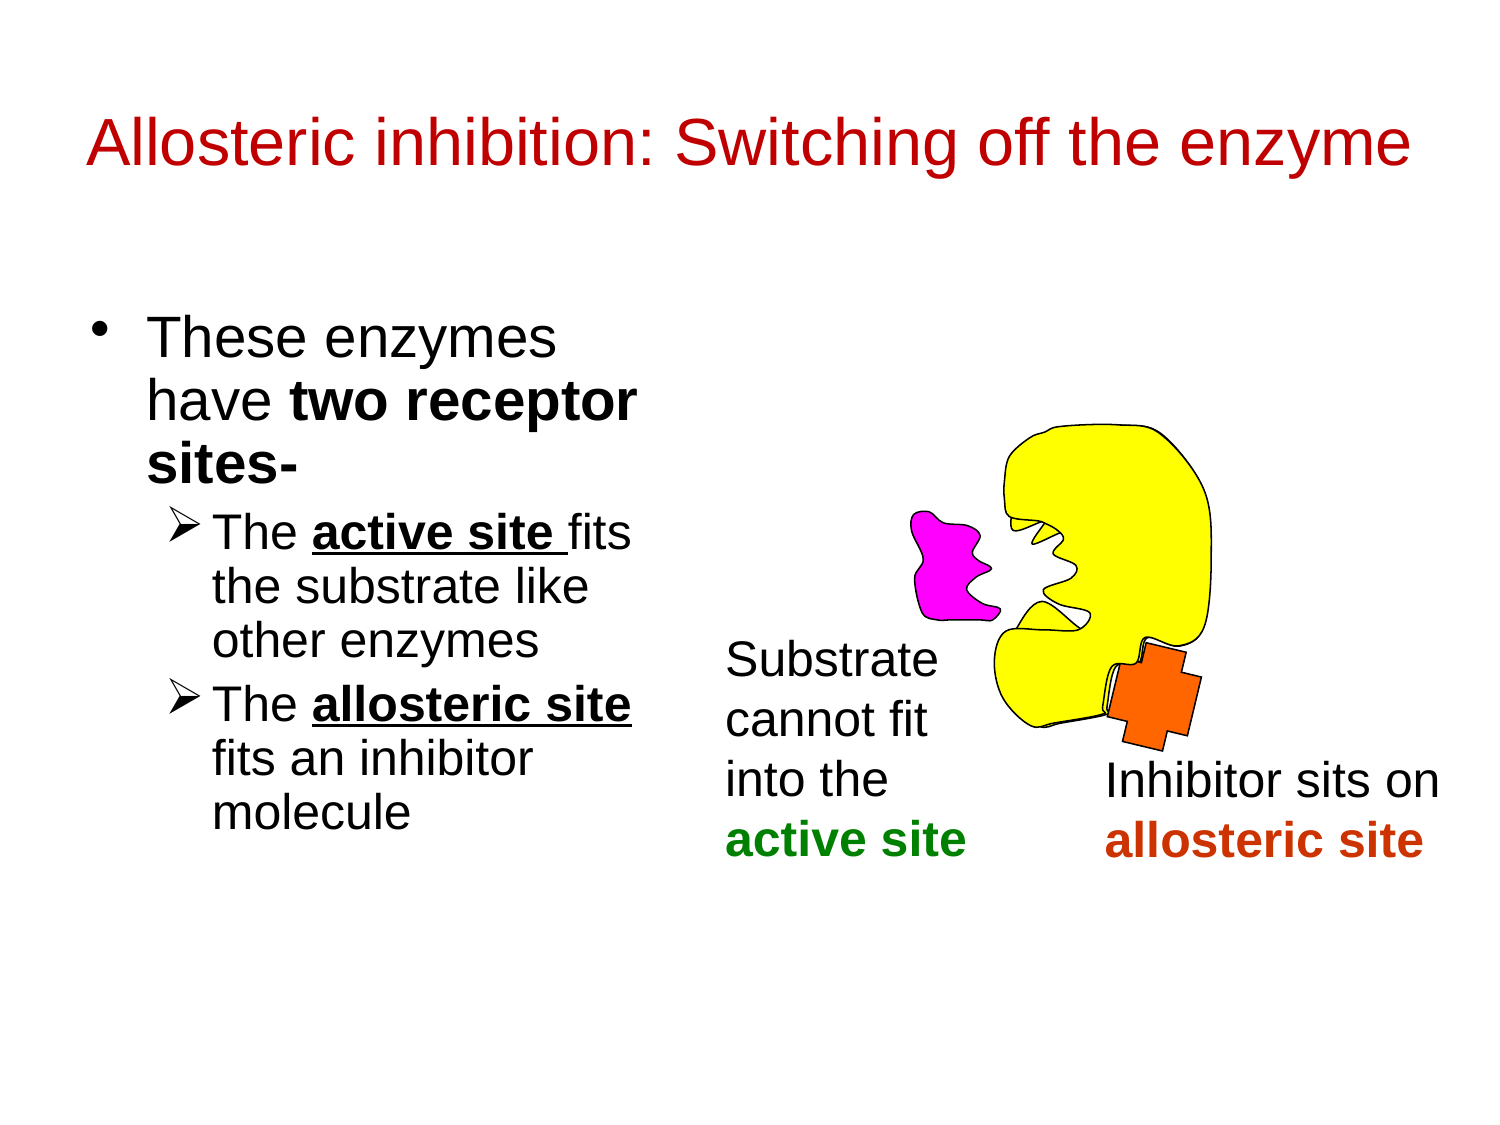

Allosteric inhibition: Switching off the enzyme
These enzymes have two receptor sites-
The active site fits the substrate like other enzymes
The allosteric site fits an inhibitor molecule

Substrate
cannot fit into the active site

Inhibitor sits on allosteric site